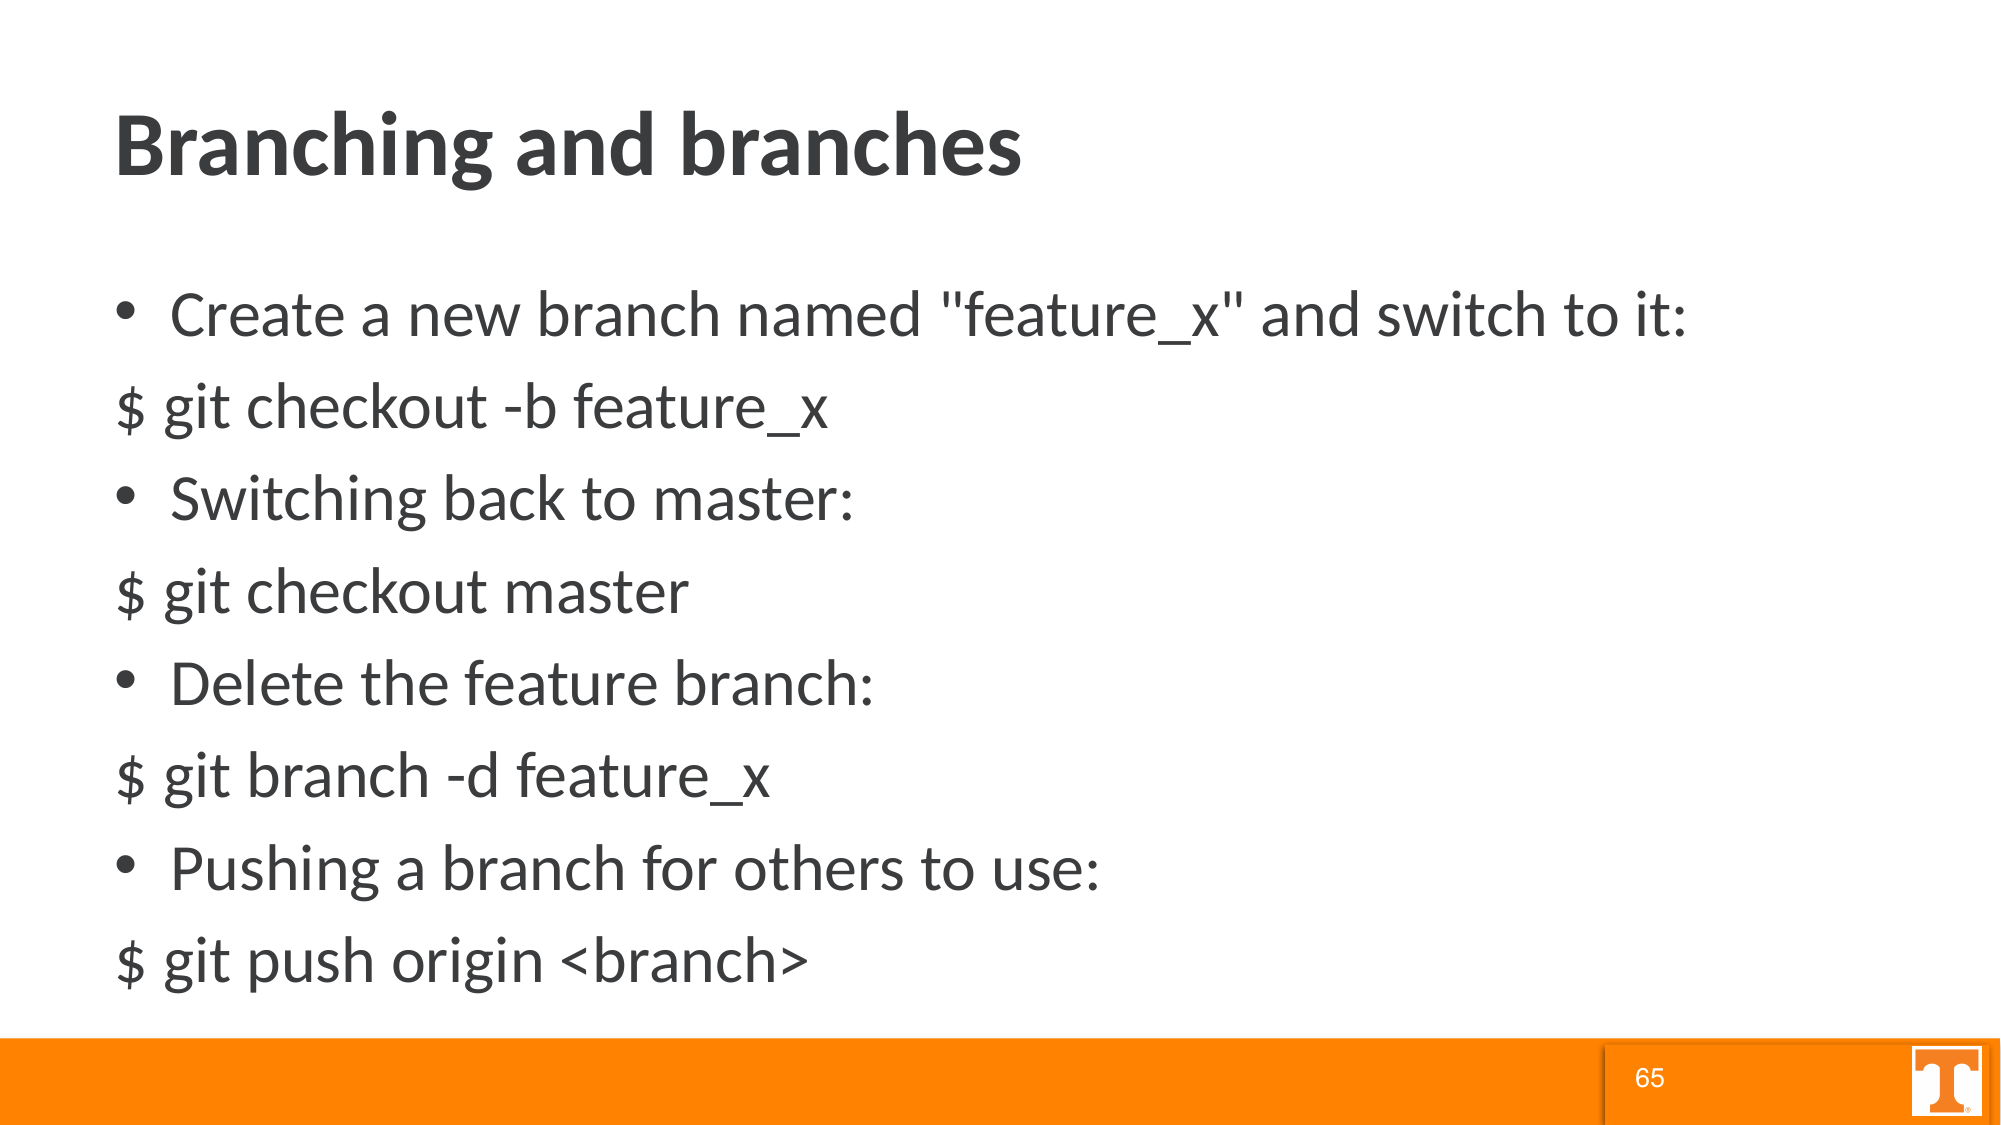

# Branching and branches
Create a new branch named "feature_x" and switch to it:
	$ git checkout -b feature_x
Switching back to master:
	$ git checkout master
Delete the feature branch:
	$ git branch -d feature_x
Pushing a branch for others to use:
	$ git push origin <branch>

65